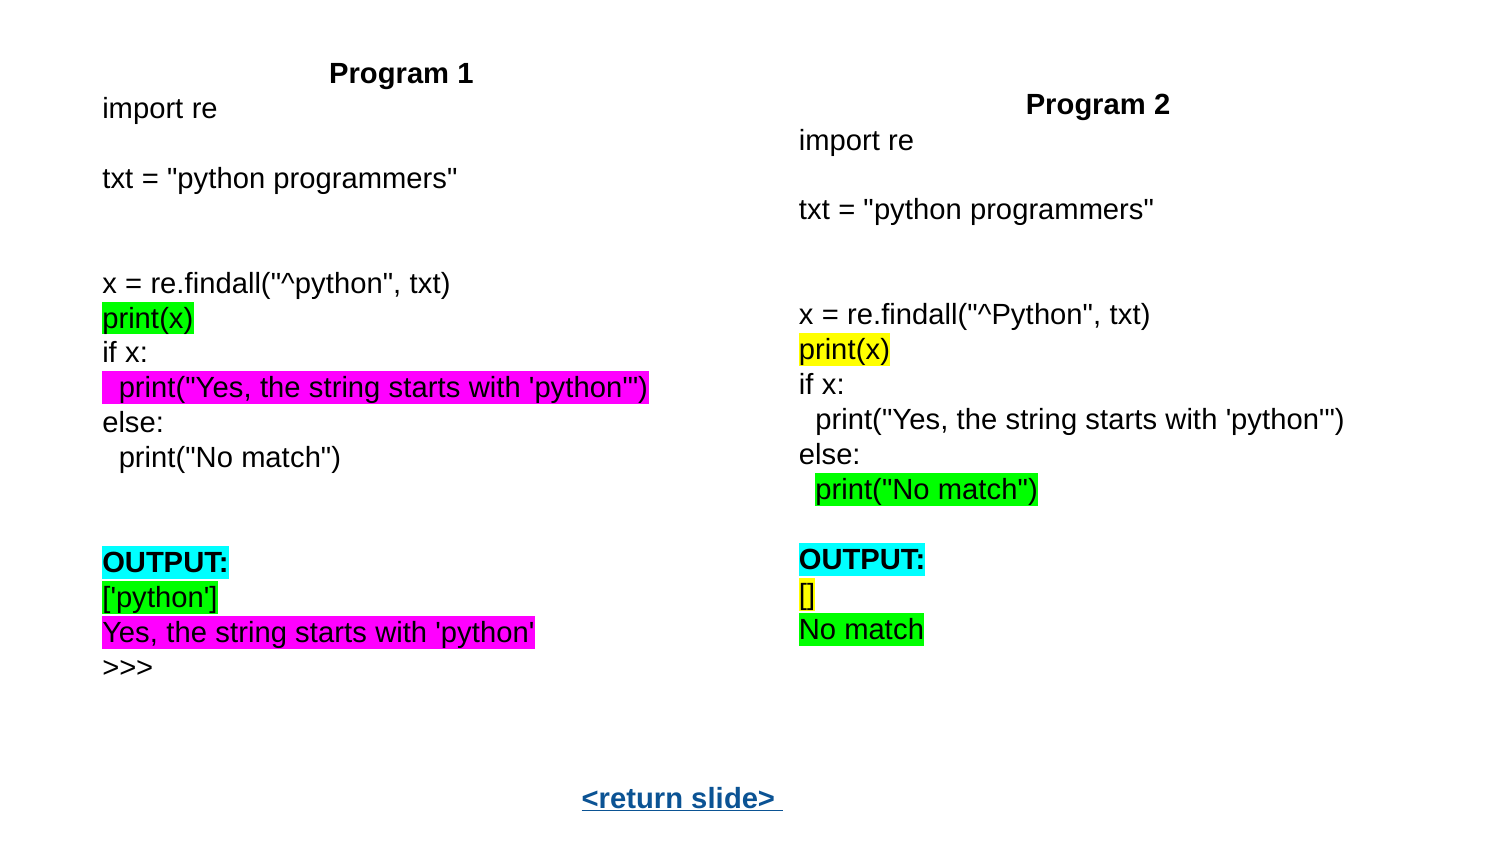

Program 1
import re

txt = "python programmers"

x = re.findall("^python", txt)
print(x)
if x:
  print("Yes, the string starts with 'python'")
else:
  print("No match")

OUTPUT:
['python']
Yes, the string starts with 'python'
>>>
Program 2
import re

txt = "python programmers"

x = re.findall("^Python", txt)
print(x)
if x:
  print("Yes, the string starts with 'python'")
else:
  print("No match")

OUTPUT:
[]
No match

<return slide>